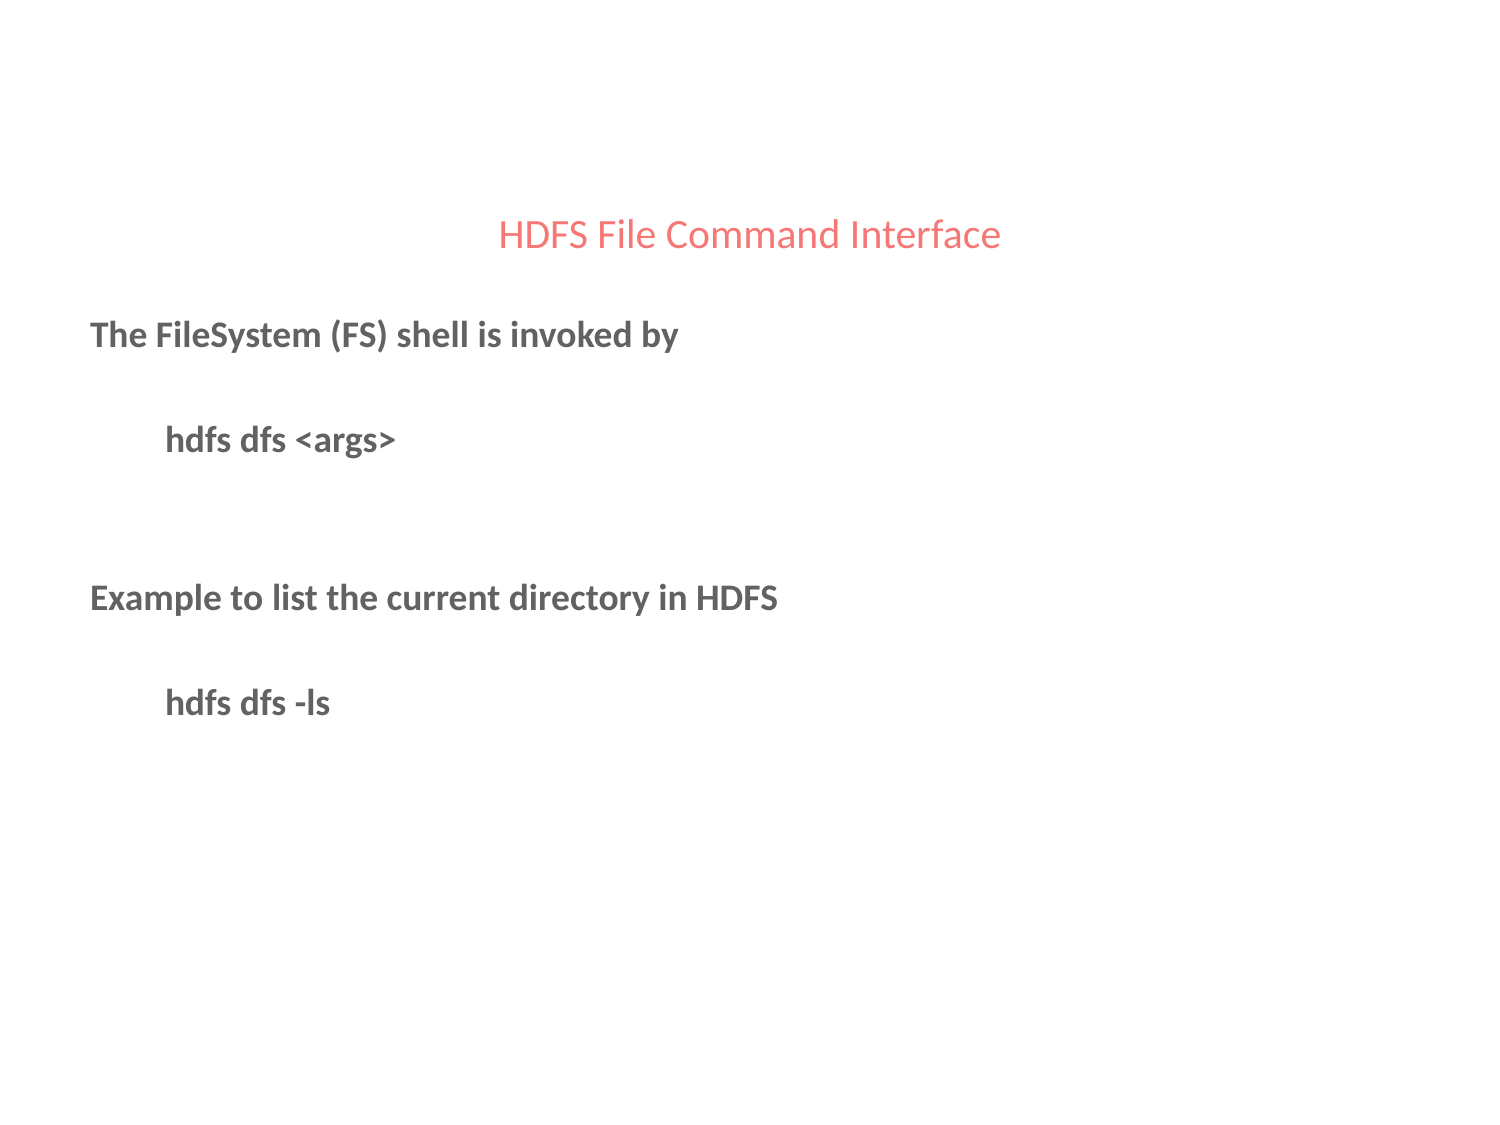

# HDFS File Command Interface
The FileSystem (FS) shell is invoked by

hdfs dfs <args>

Example to list the current directory in HDFS

hdfs dfs -ls